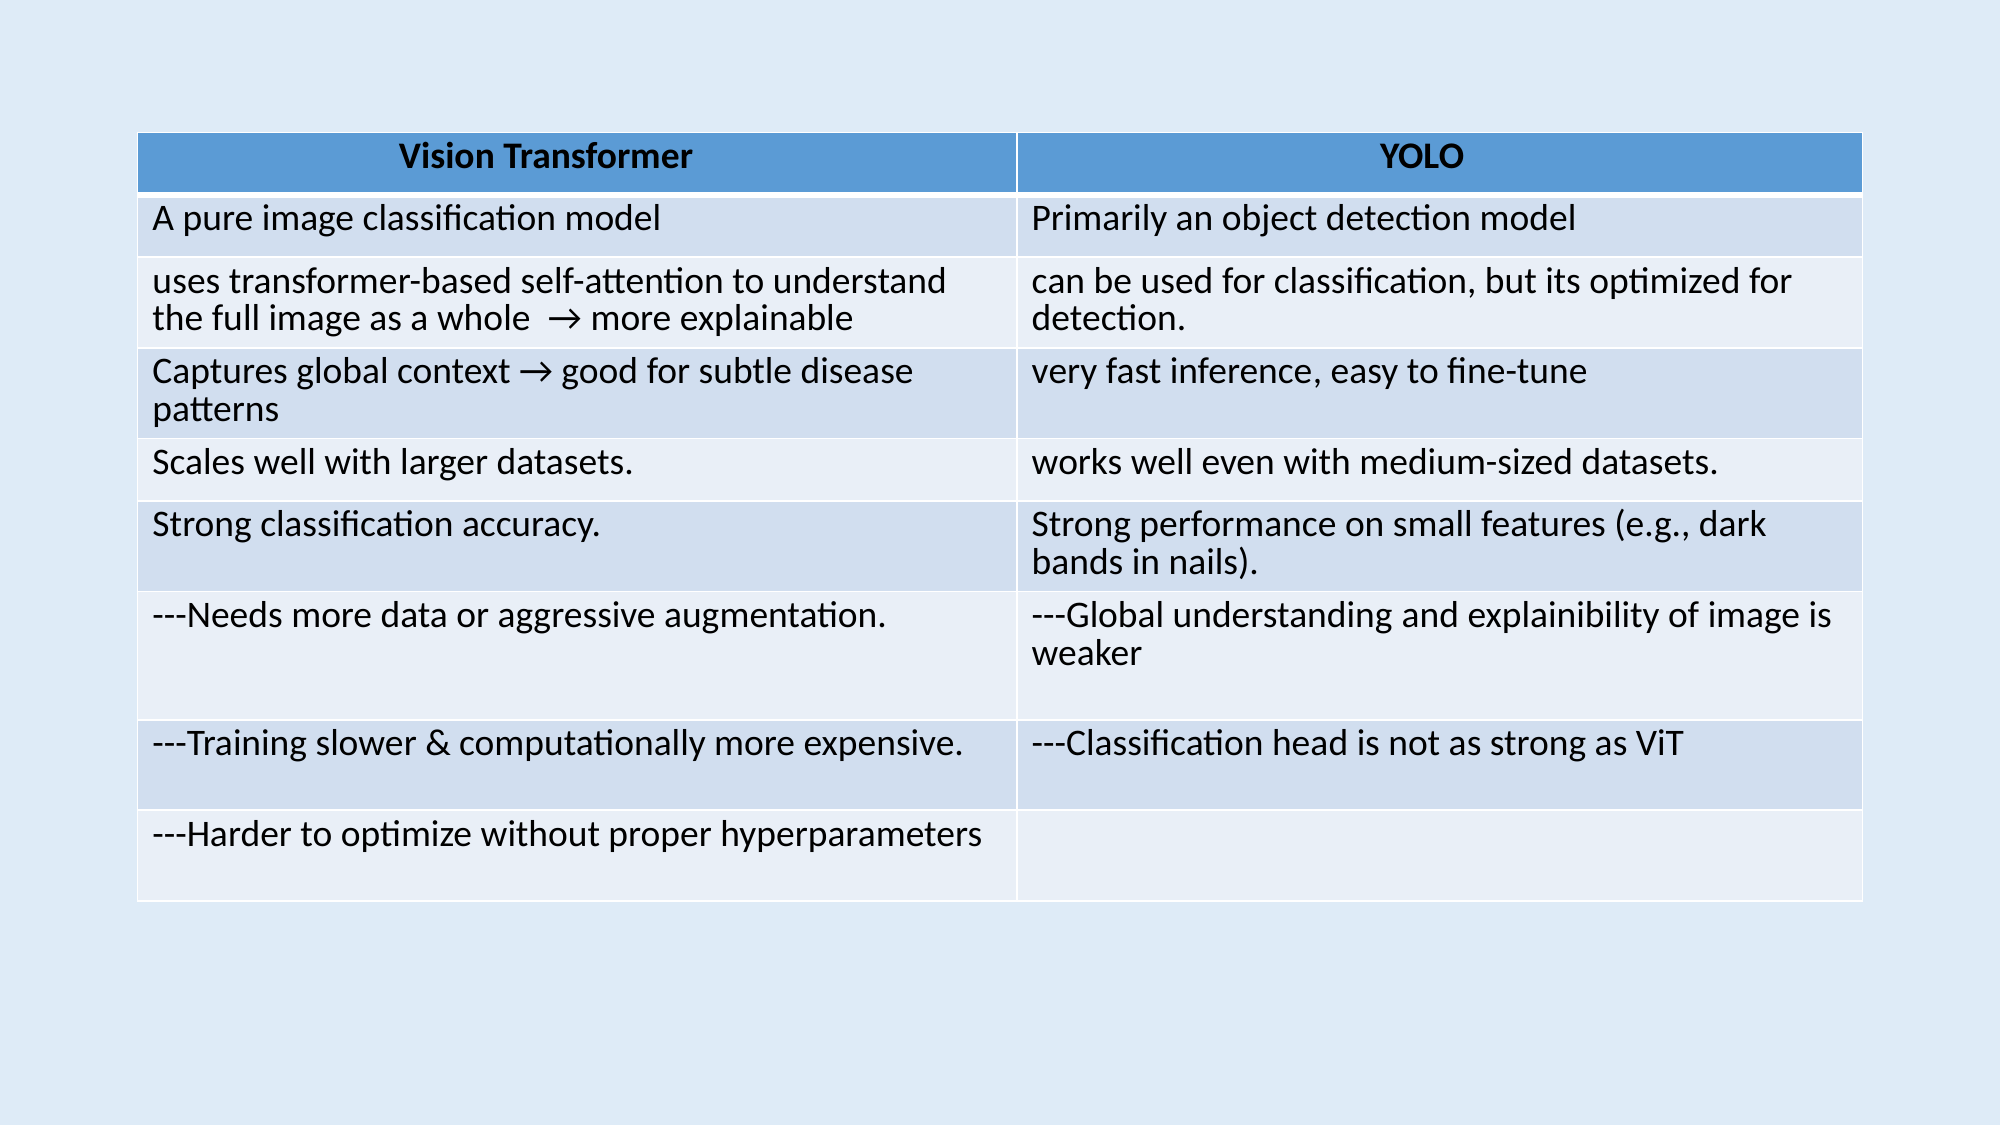

#
| Vision Transformer | YOLO |
| --- | --- |
| A pure image classification model | Primarily an object detection model |
| uses transformer-based self-attention to understand the full image as a whole → more explainable | can be used for classification, but its optimized for detection. |
| Captures global context → good for subtle disease patterns | very fast inference, easy to fine-tune |
| Scales well with larger datasets. | works well even with medium-sized datasets. |
| Strong classification accuracy. | Strong performance on small features (e.g., dark bands in nails). |
| ---Needs more data or aggressive augmentation. | ---Global understanding and explainibility of image is weaker |
| ---Training slower & computationally more expensive. | ---Classification head is not as strong as ViT |
| ---Harder to optimize without proper hyperparameters |  |